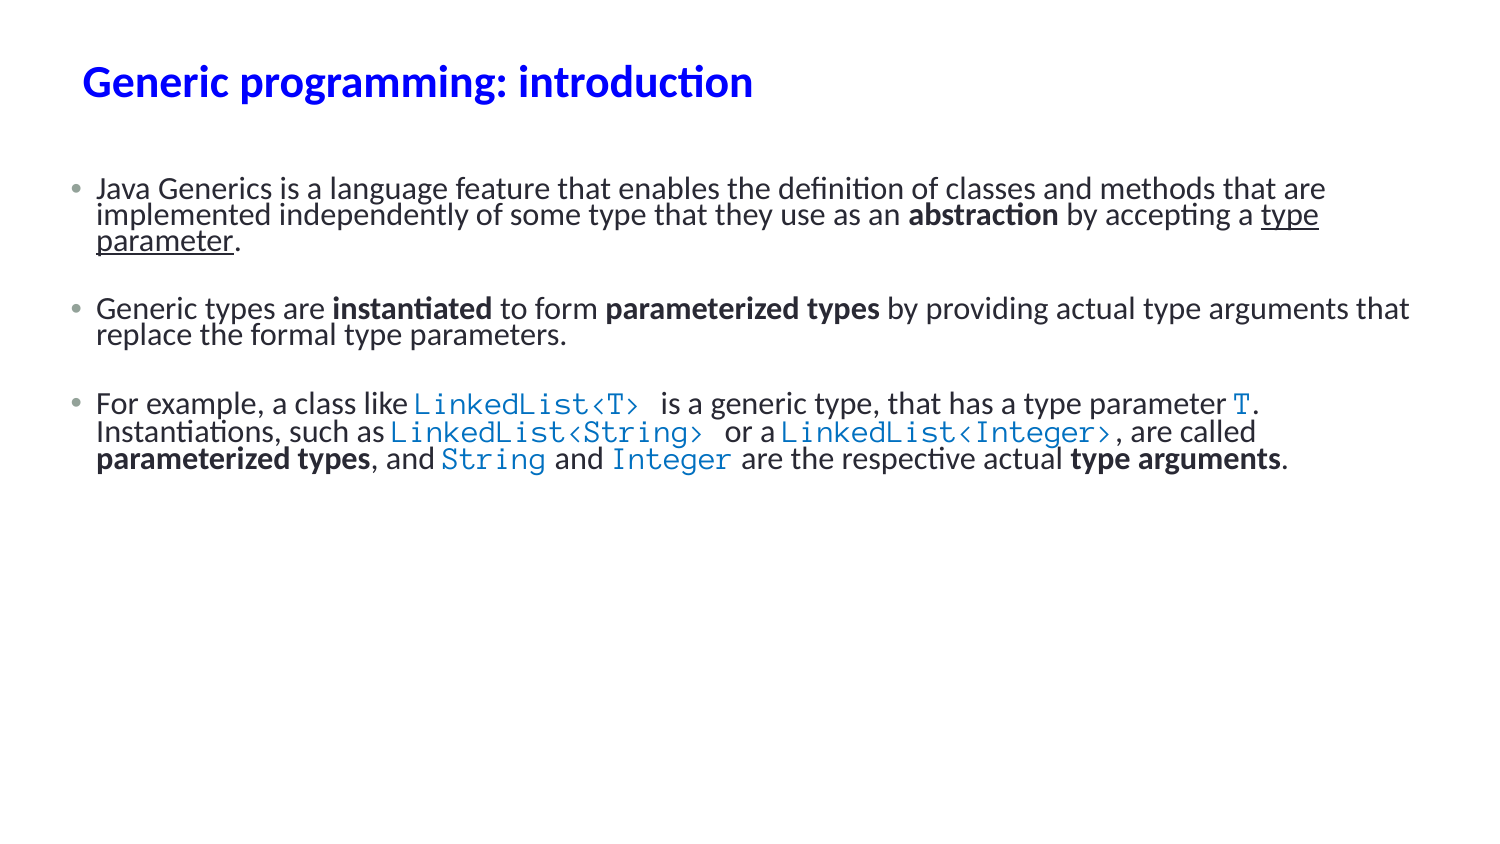

# Generic programming: introduction

Java Generics is a language feature that enables the definition of classes and methods that are implemented independently of some type that they use as an abstraction by accepting a type parameter.

Generic types are instantiated to form parameterized types by providing actual type arguments that replace the formal type parameters.

For example, a class like LinkedList<T> is a generic type, that has a type parameter T. Instantiations, such as LinkedList<String> or a LinkedList<Integer>, are called parameterized types, and String and Integer are the respective actual type arguments.